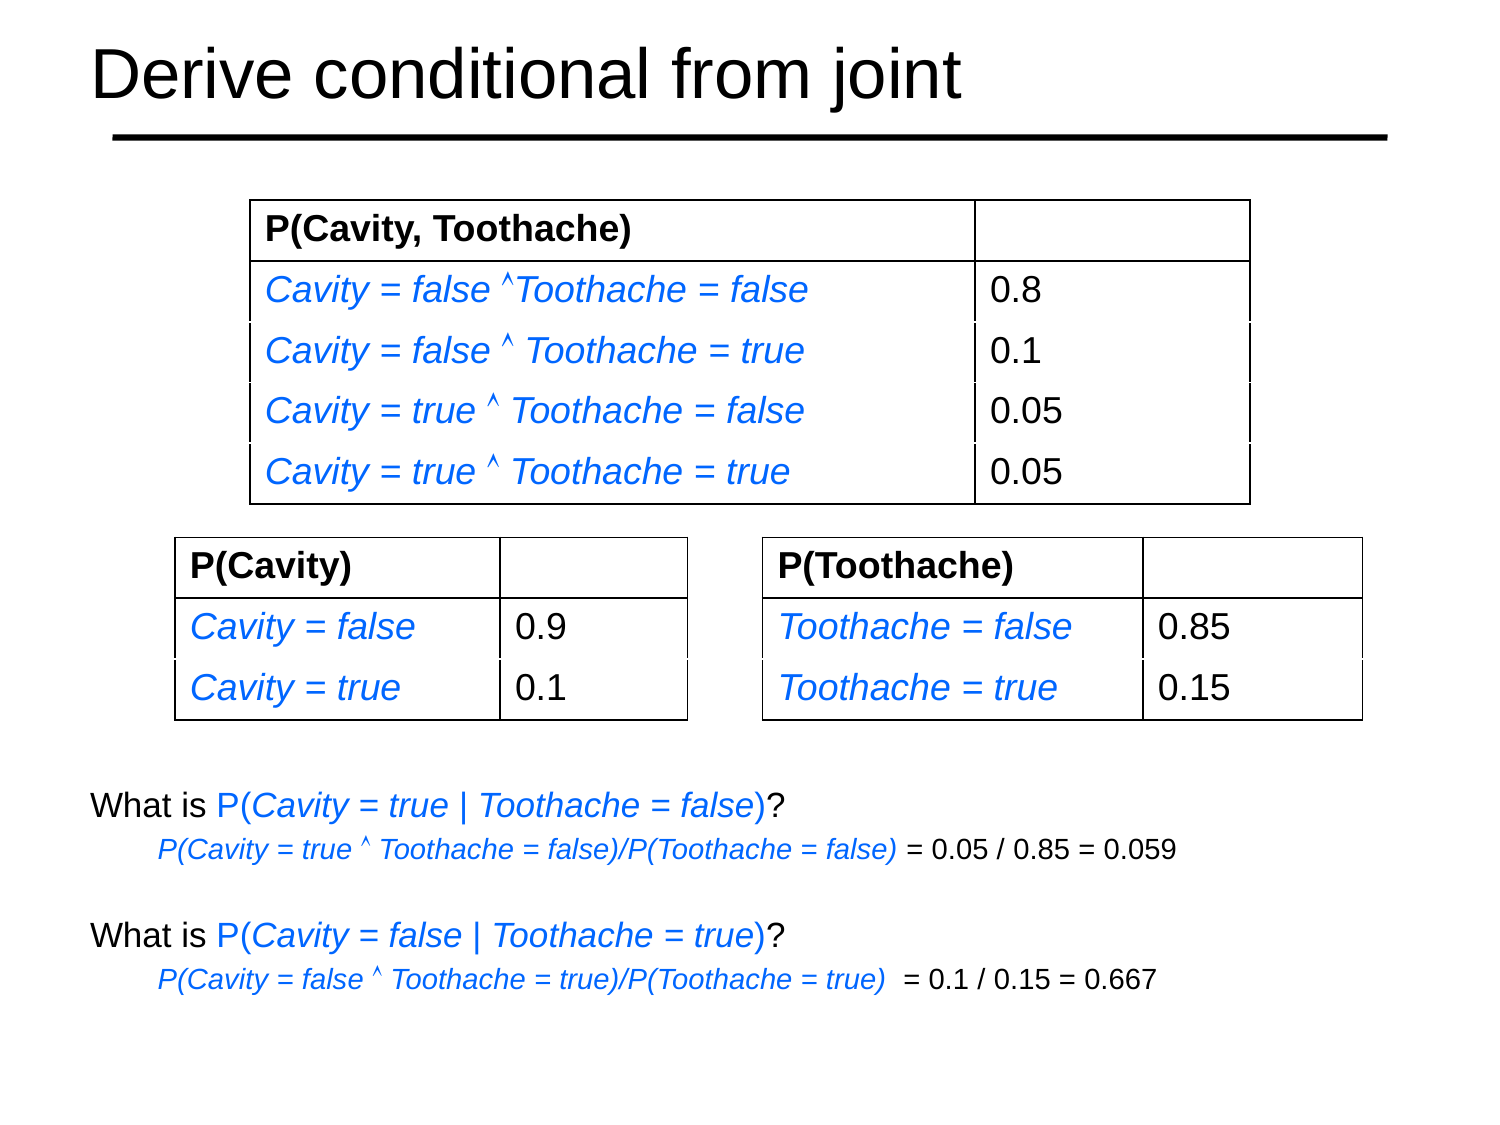

# Derive conditional from joint
| P(Cavity, Toothache) |  |
| --- | --- |
| Cavity = false ∧Toothache = false | 0.8 |
| Cavity = false ∧ Toothache = true | 0.1 |
| Cavity = true ∧ Toothache = false | 0.05 |
| Cavity = true ∧ Toothache = true | 0.05 |
| P(Cavity) |  |
| --- | --- |
| Cavity = false | 0.9 |
| Cavity = true | 0.1 |
| P(Toothache) |  |
| --- | --- |
| Toothache = false | 0.85 |
| Toothache = true | 0.15 |
What is P(Cavity = true | Toothache = false)?
P(Cavity = true ∧ Toothache = false)/P(Toothache = false) = 0.05 / 0.85 = 0.059

What is P(Cavity = false | Toothache = true)?
P(Cavity = false ∧ Toothache = true)/P(Toothache = true)  = 0.1 / 0.15 = 0.667